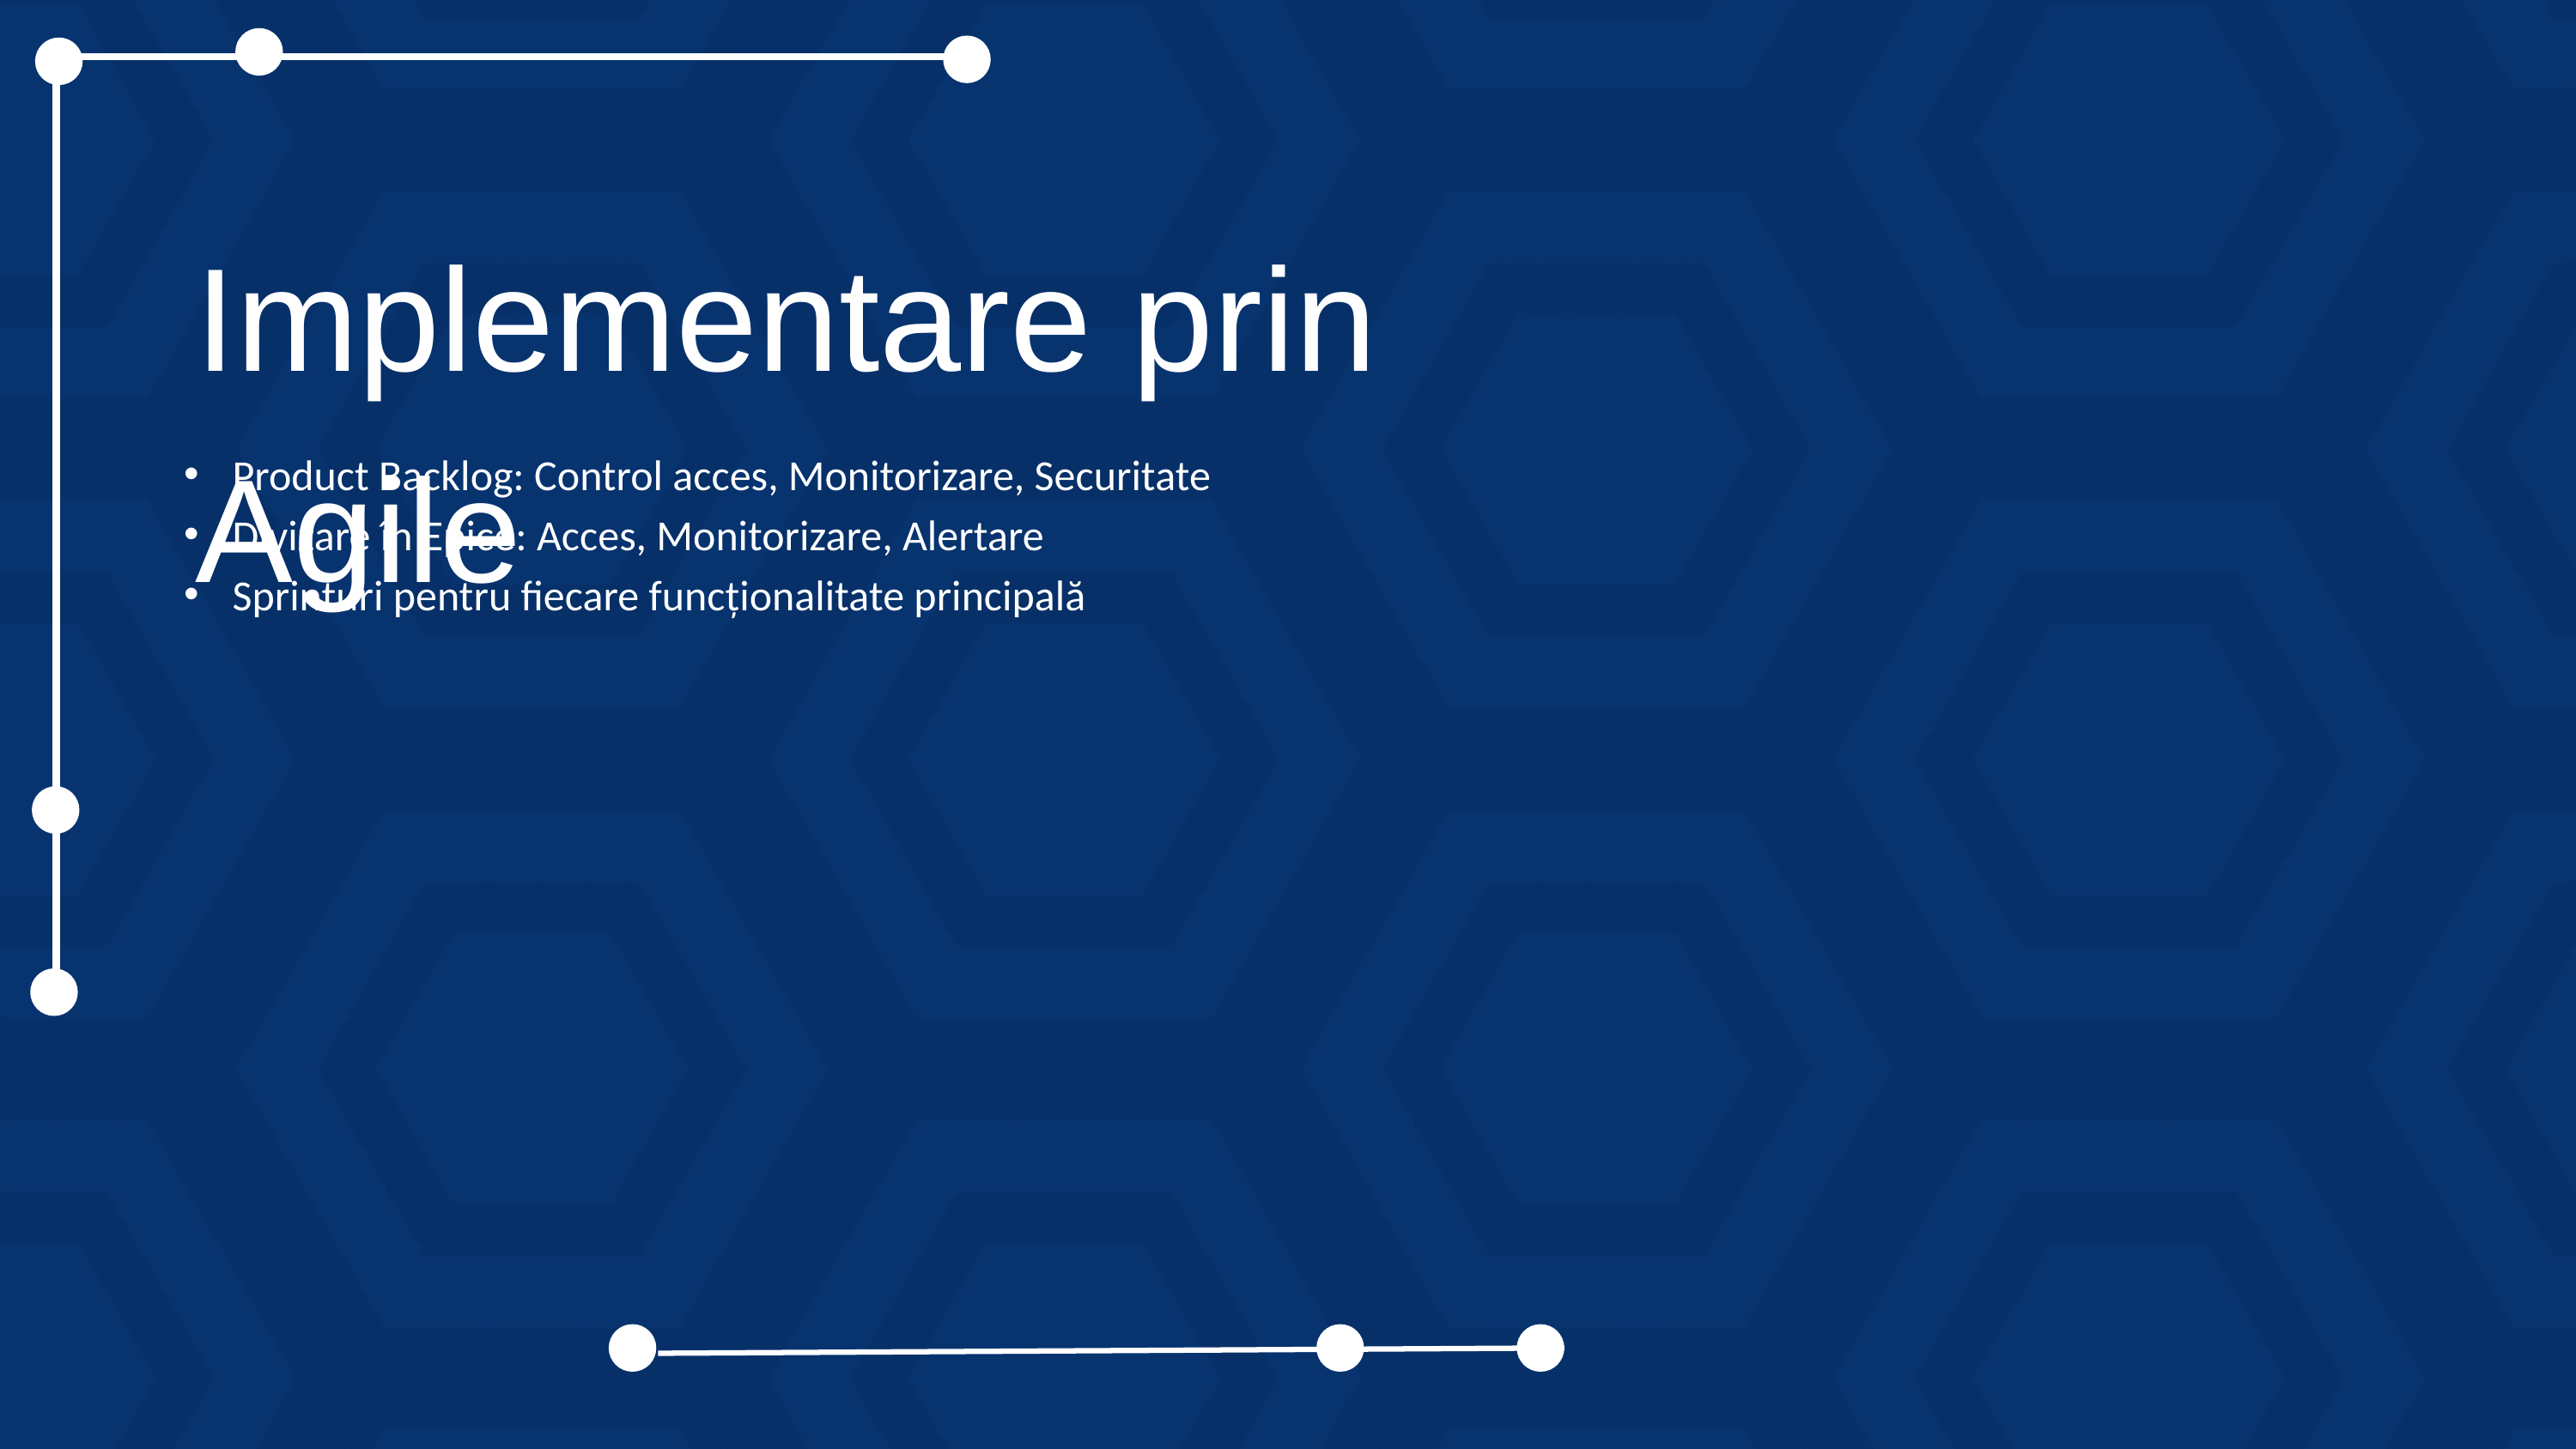

Implementare prin Agile
Product Backlog: Control acces, Monitorizare, Securitate
Divizare în Epice: Acces, Monitorizare, Alertare
Sprinturi pentru fiecare funcționalitate principală